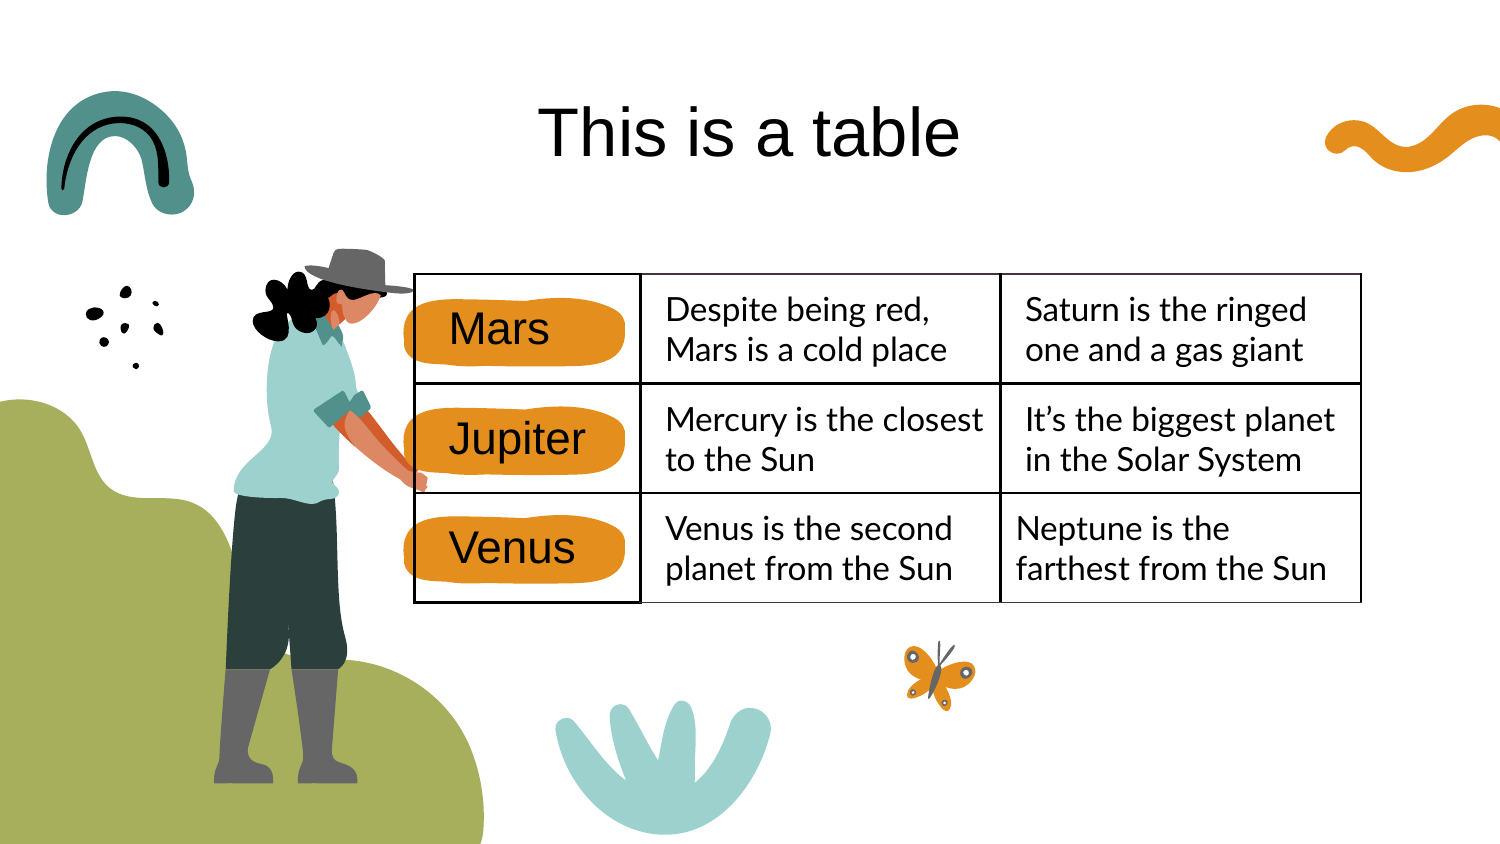

# This is a table

| Mars | Despite being red, Mars is a cold place | Saturn is the ringed one and a gas giant |
| --- | --- | --- |
| Jupiter | Mercury is the closest to the Sun | It’s the biggest planet in the Solar System |
| Venus | Venus is the second planet from the Sun | Neptune is the farthest from the Sun |